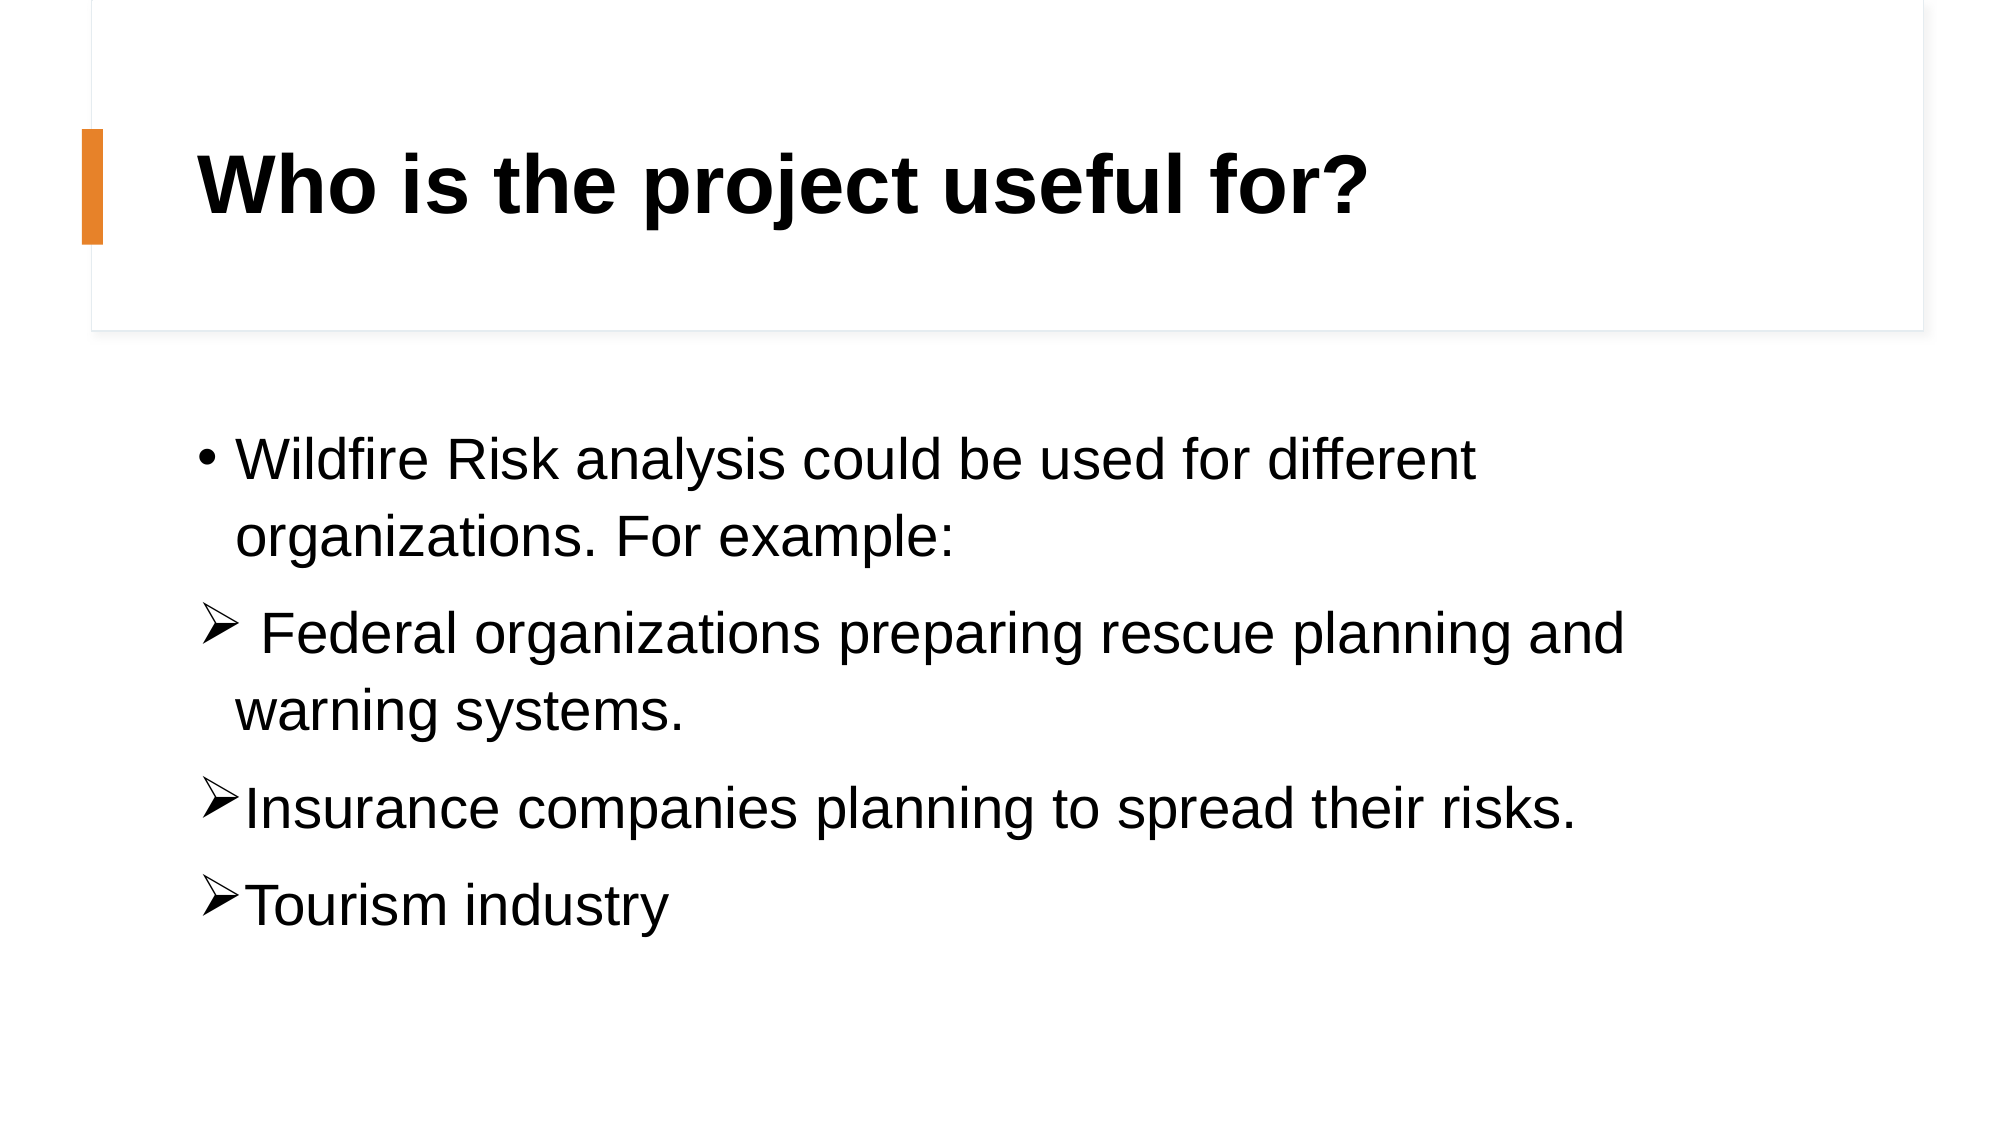

# Who is the project useful for?
Wildfire Risk analysis could be used for different organizations. For example:
 Federal organizations preparing rescue planning and warning systems.
Insurance companies planning to spread their risks.
Tourism industry